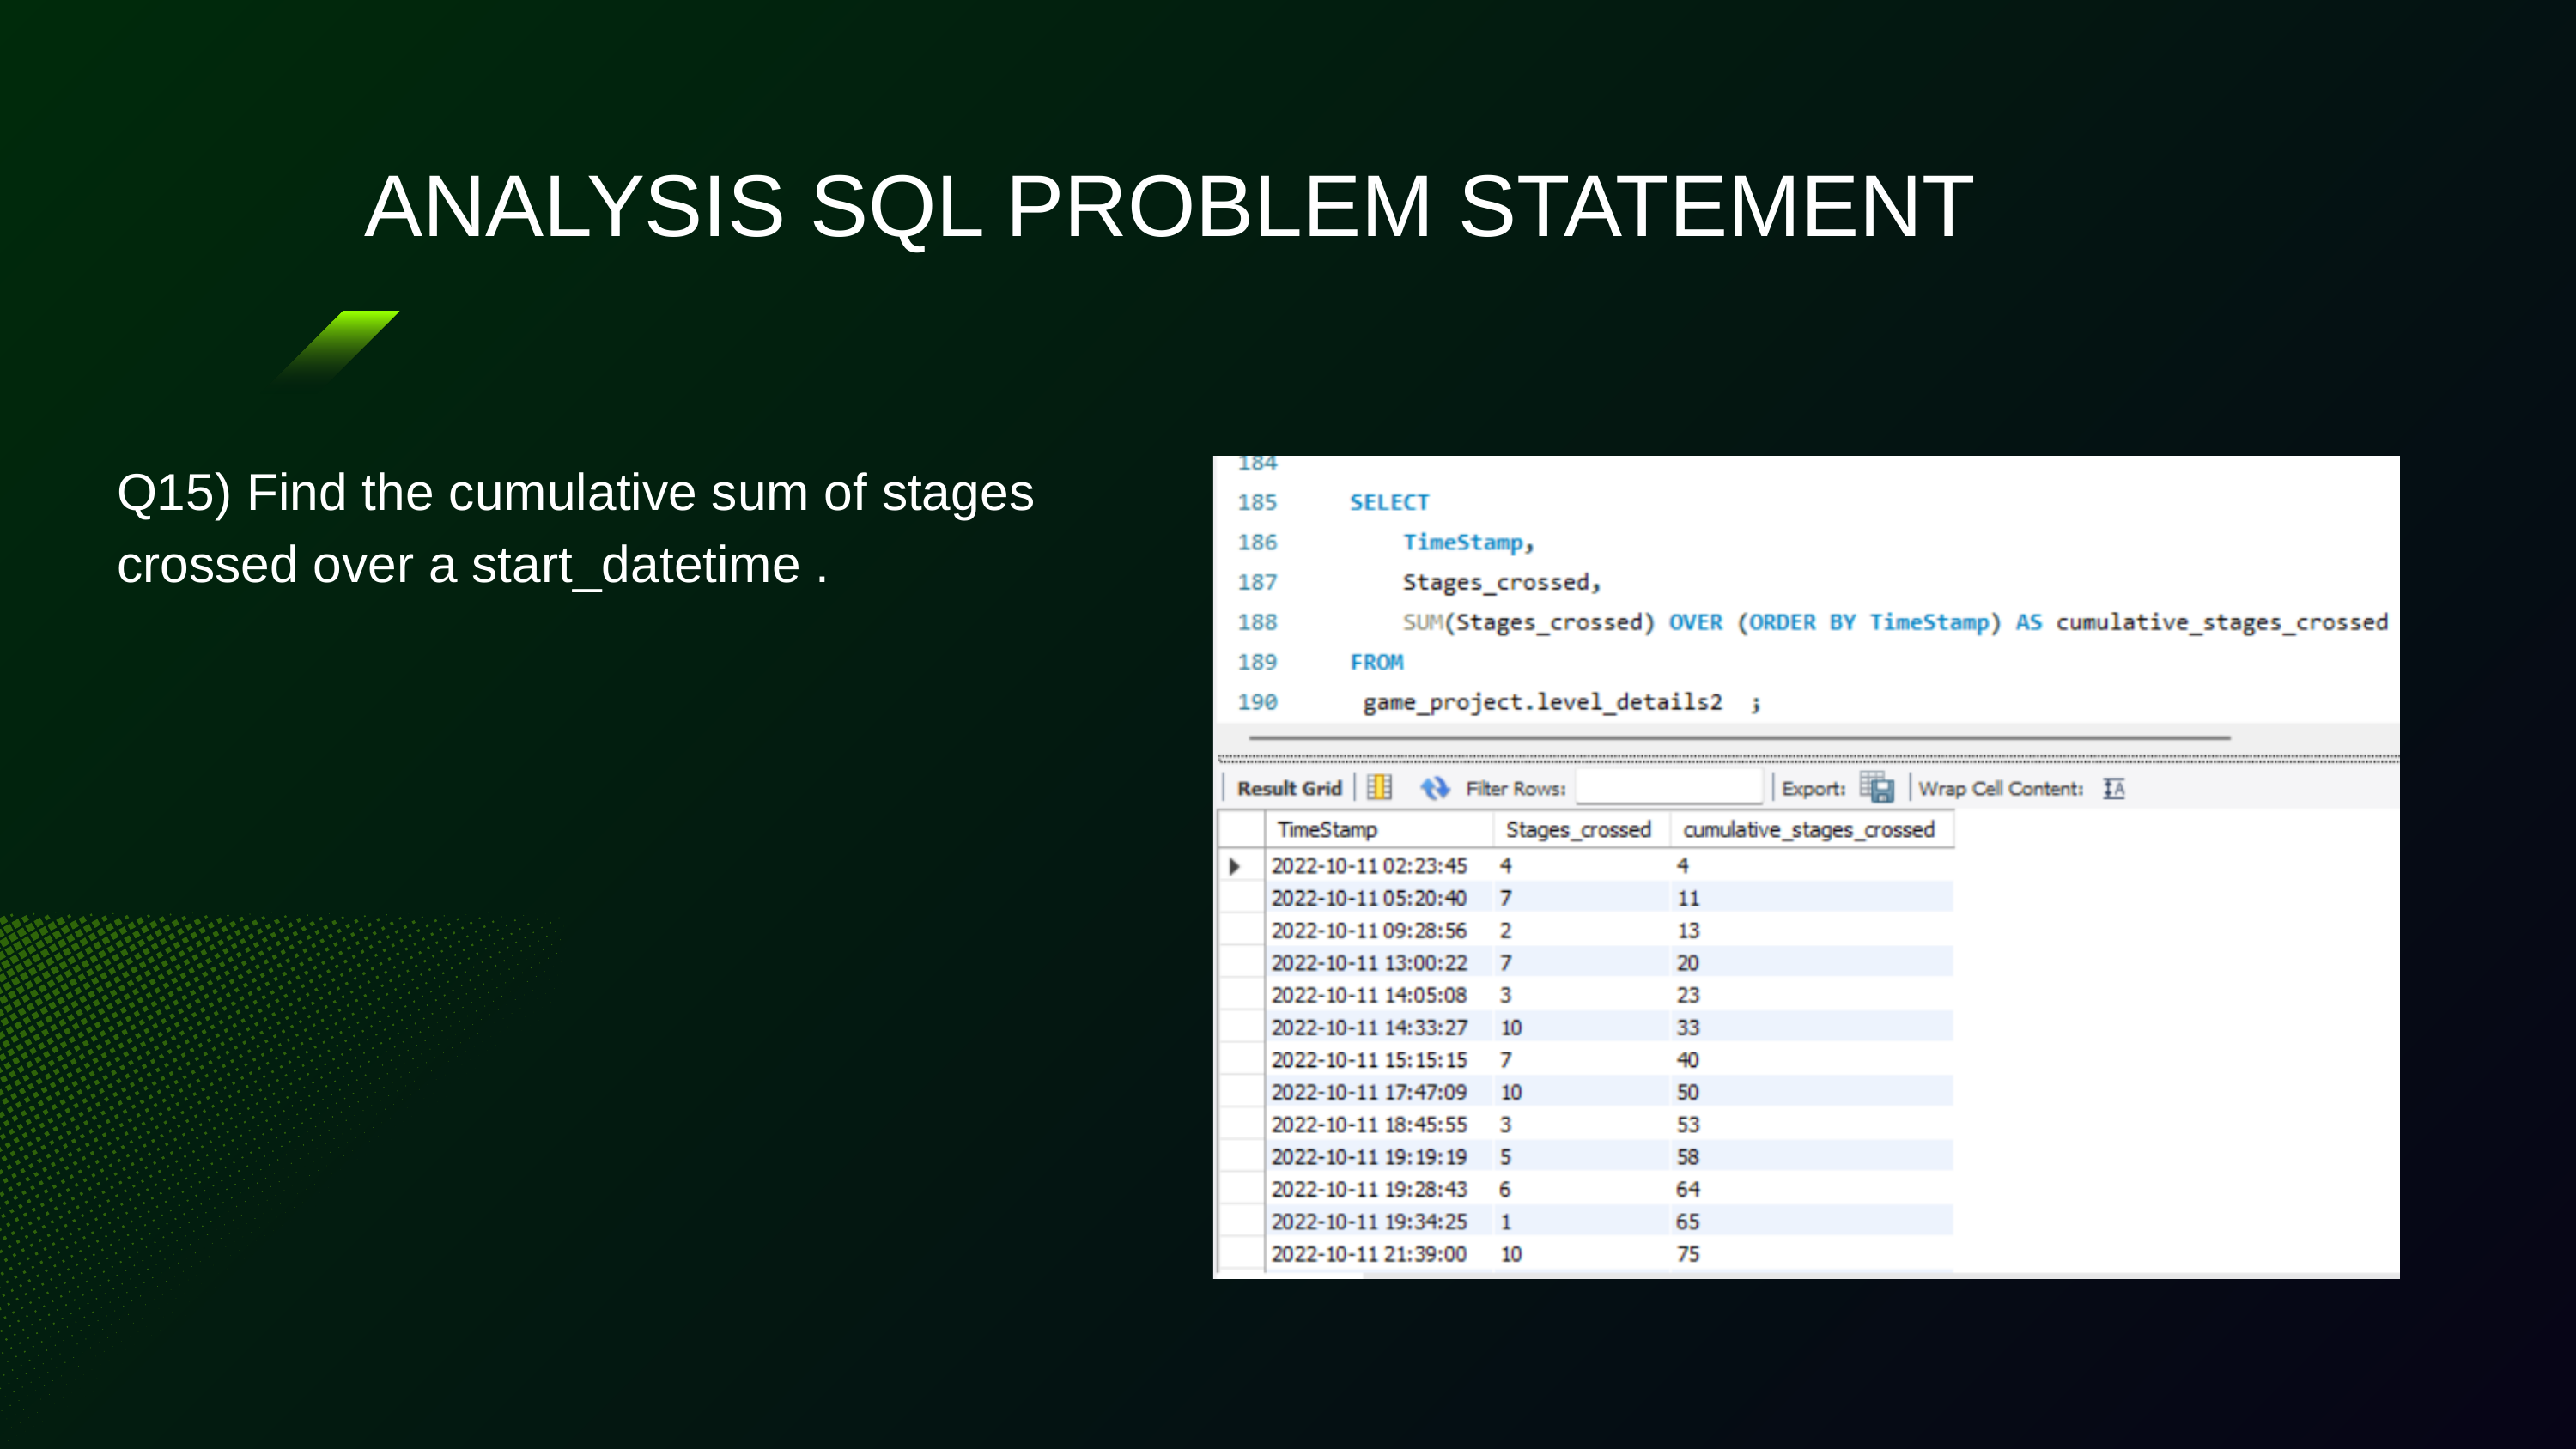

ANALYSIS SQL PROBLEM STATEMENT

Q15) Find the cumulative sum of stages crossed over a start_datetime .